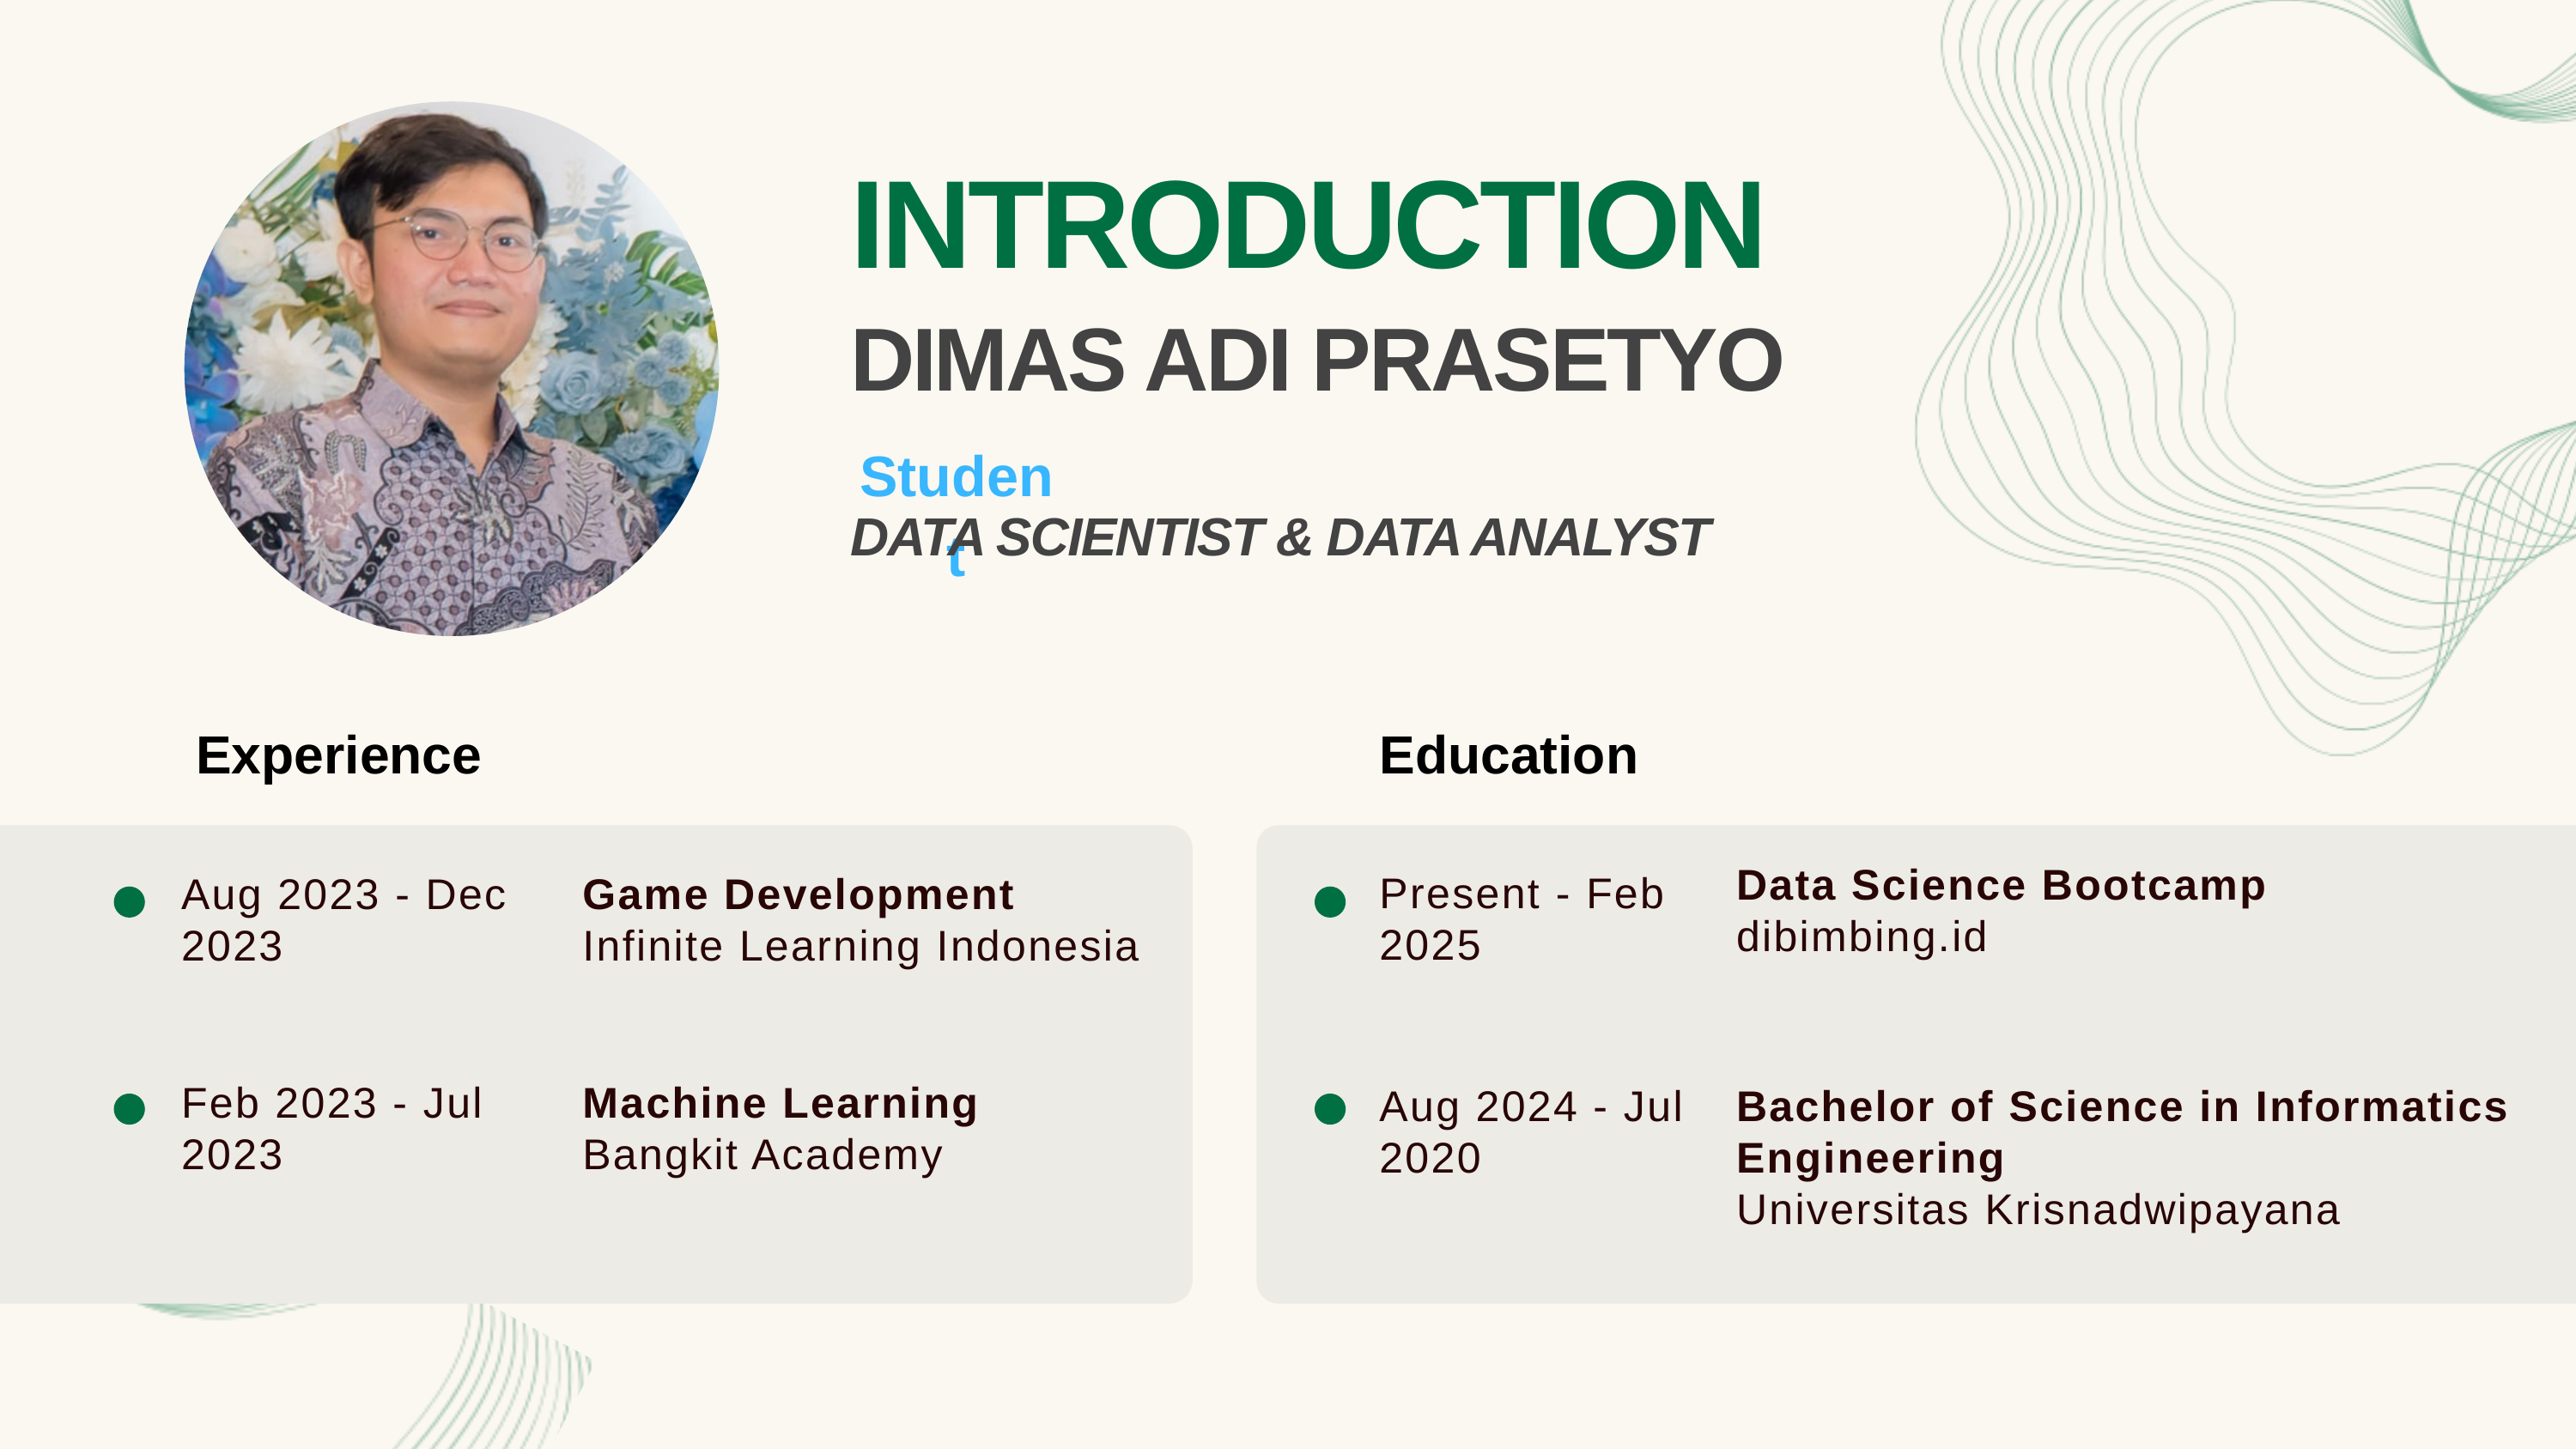

INTRODUCTION
DIMAS ADI PRASETYO
Student
DATA SCIENTIST & DATA ANALYST
 Experience
Education

Data Science Bootcamp
dibimbing.id

Present - Feb 2025
Aug 2023 - Dec 2023
Game Development
Infinite Learning Indonesia

Feb 2023 - Jul 2023
Machine Learning
Bangkit Academy

Aug 2024 - Jul 2020
Bachelor of Science in Informatics Engineering
Universitas Krisnadwipayana